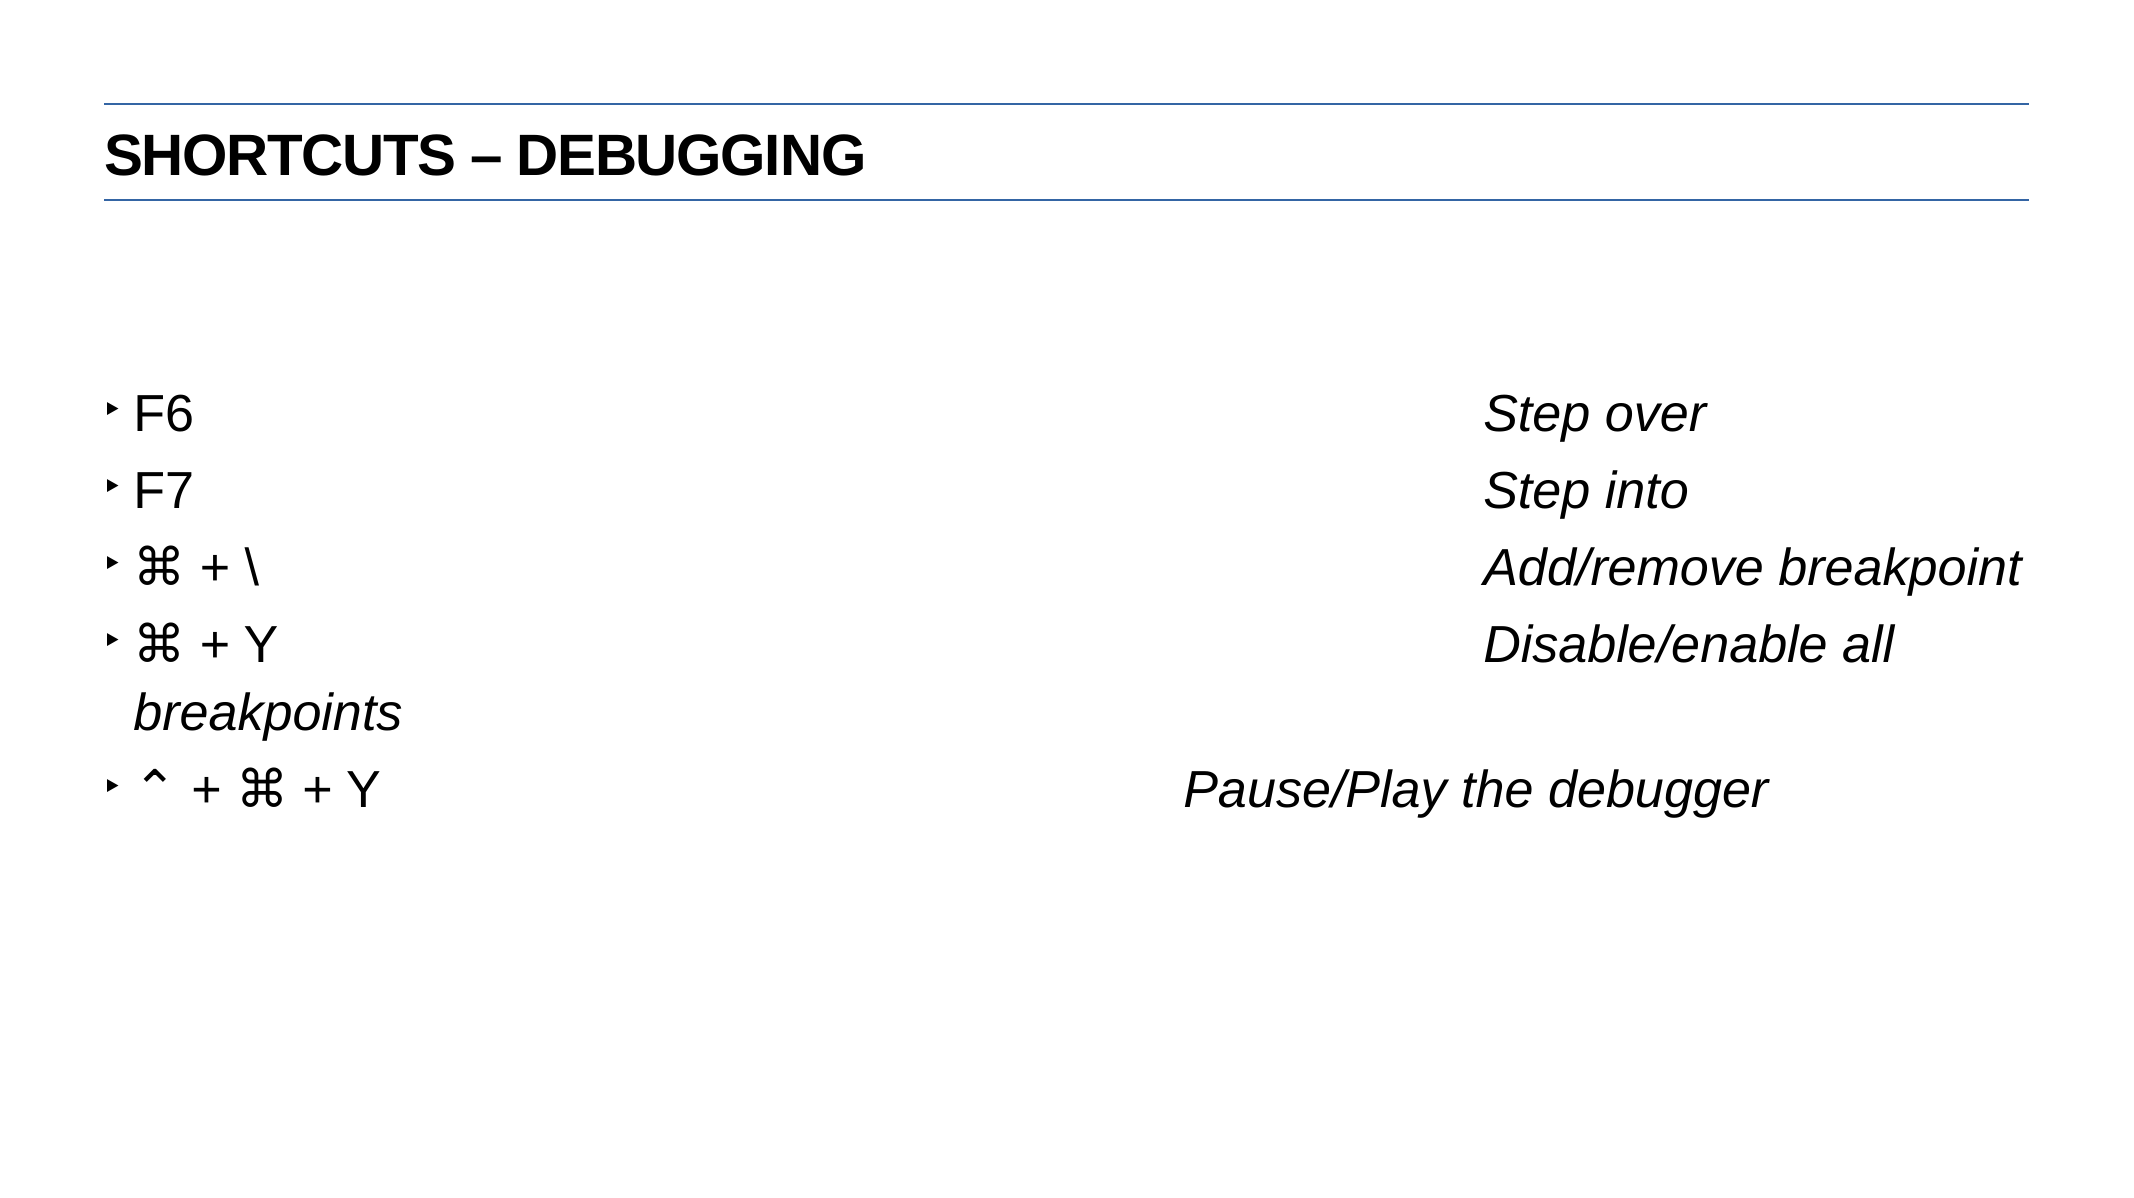

Shortcuts – Debugging

F6 									Step over
F7 									Step into
⌘ + \  								Add/remove breakpoint
⌘ + Y  								Disable/enable all breakpoints
⌃ + ⌘ + Y   						Pause/Play the debugger